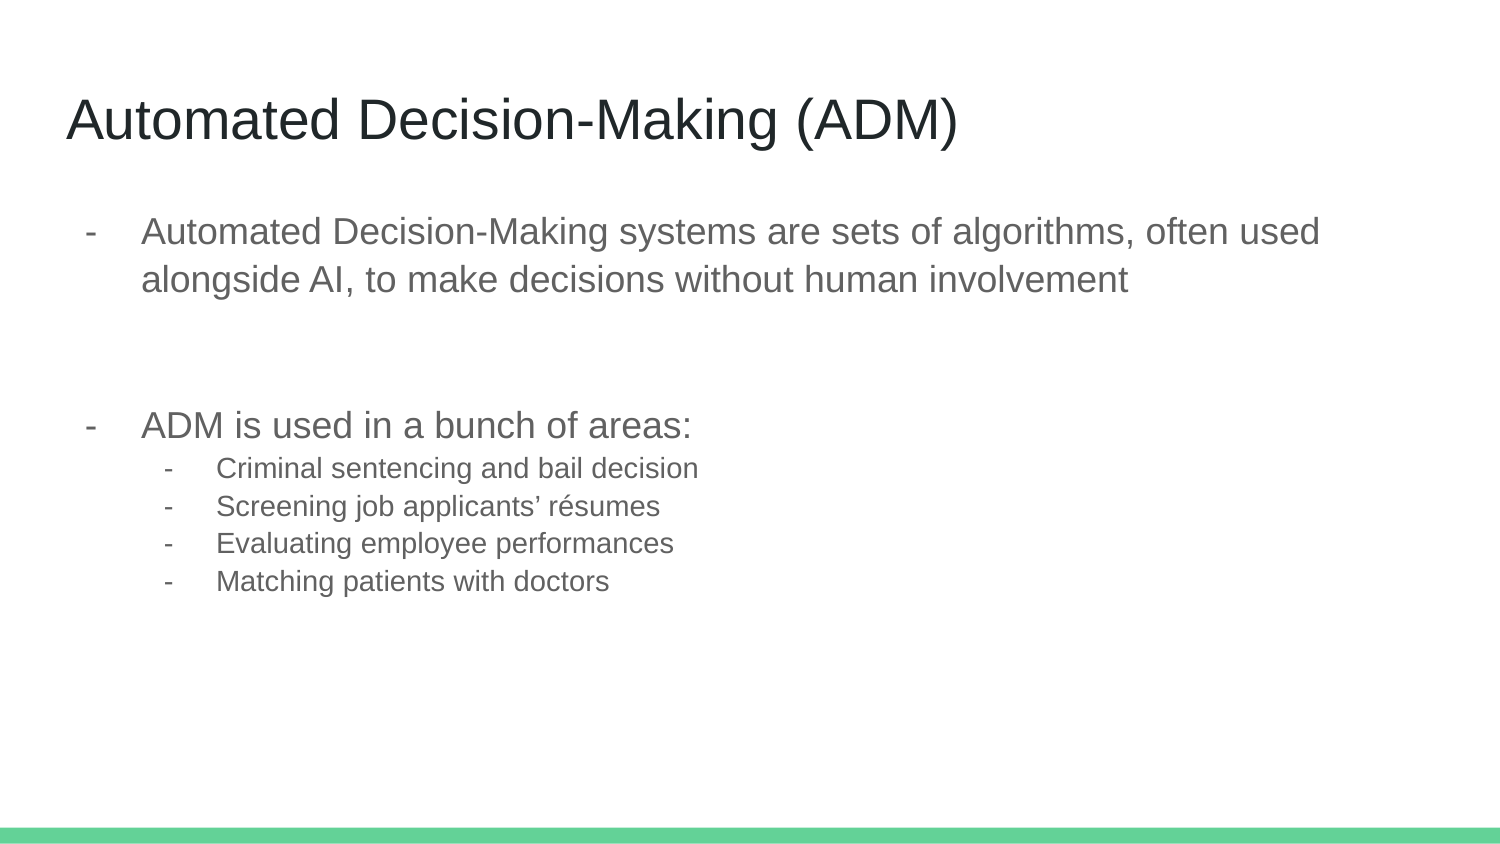

# Automated Decision-Making (ADM)
Automated Decision-Making systems are sets of algorithms, often used alongside AI, to make decisions without human involvement

ADM is used in a bunch of areas:
Criminal sentencing and bail decision
Screening job applicants’ résumes
Evaluating employee performances
Matching patients with doctors